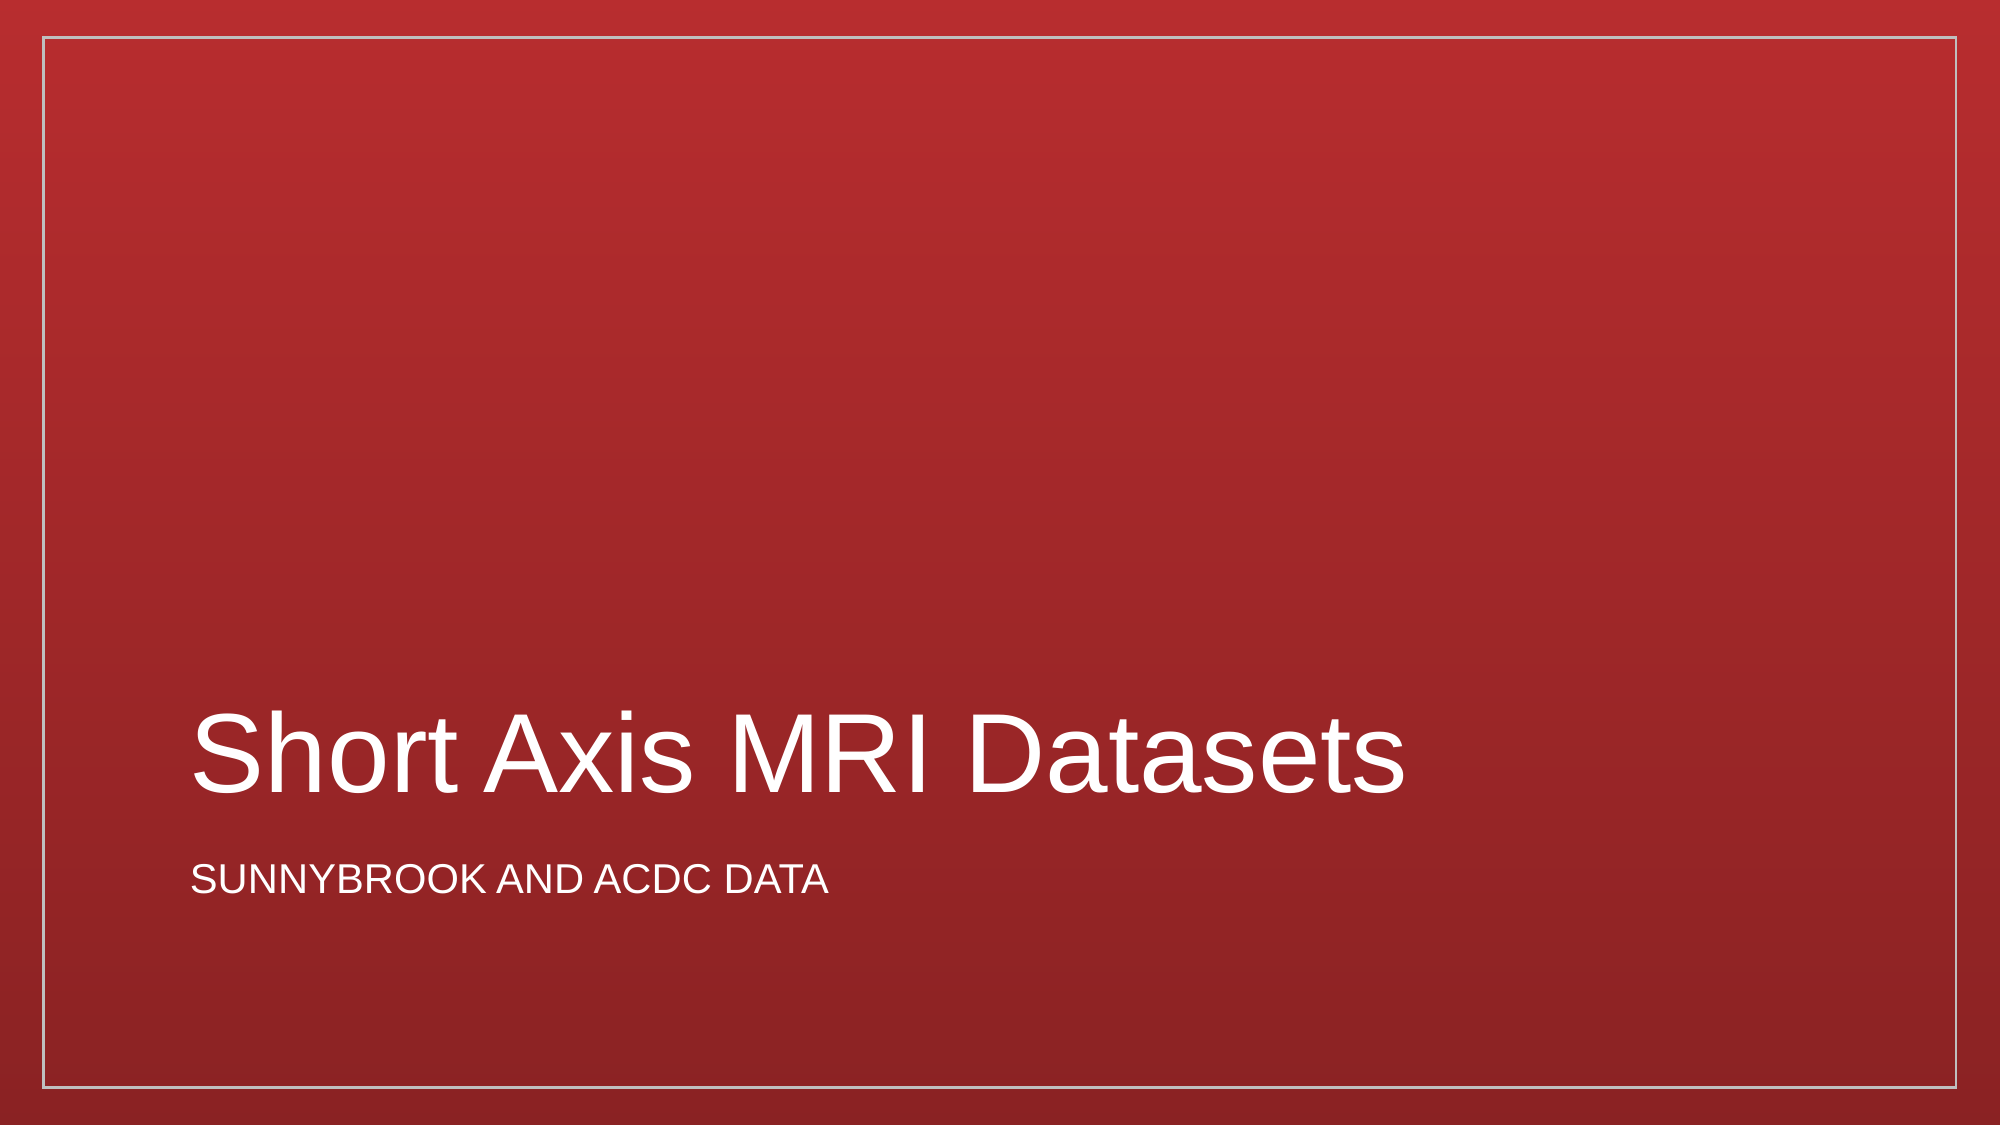

# Short Axis MRI Datasets
Sunnybrook and acdc data